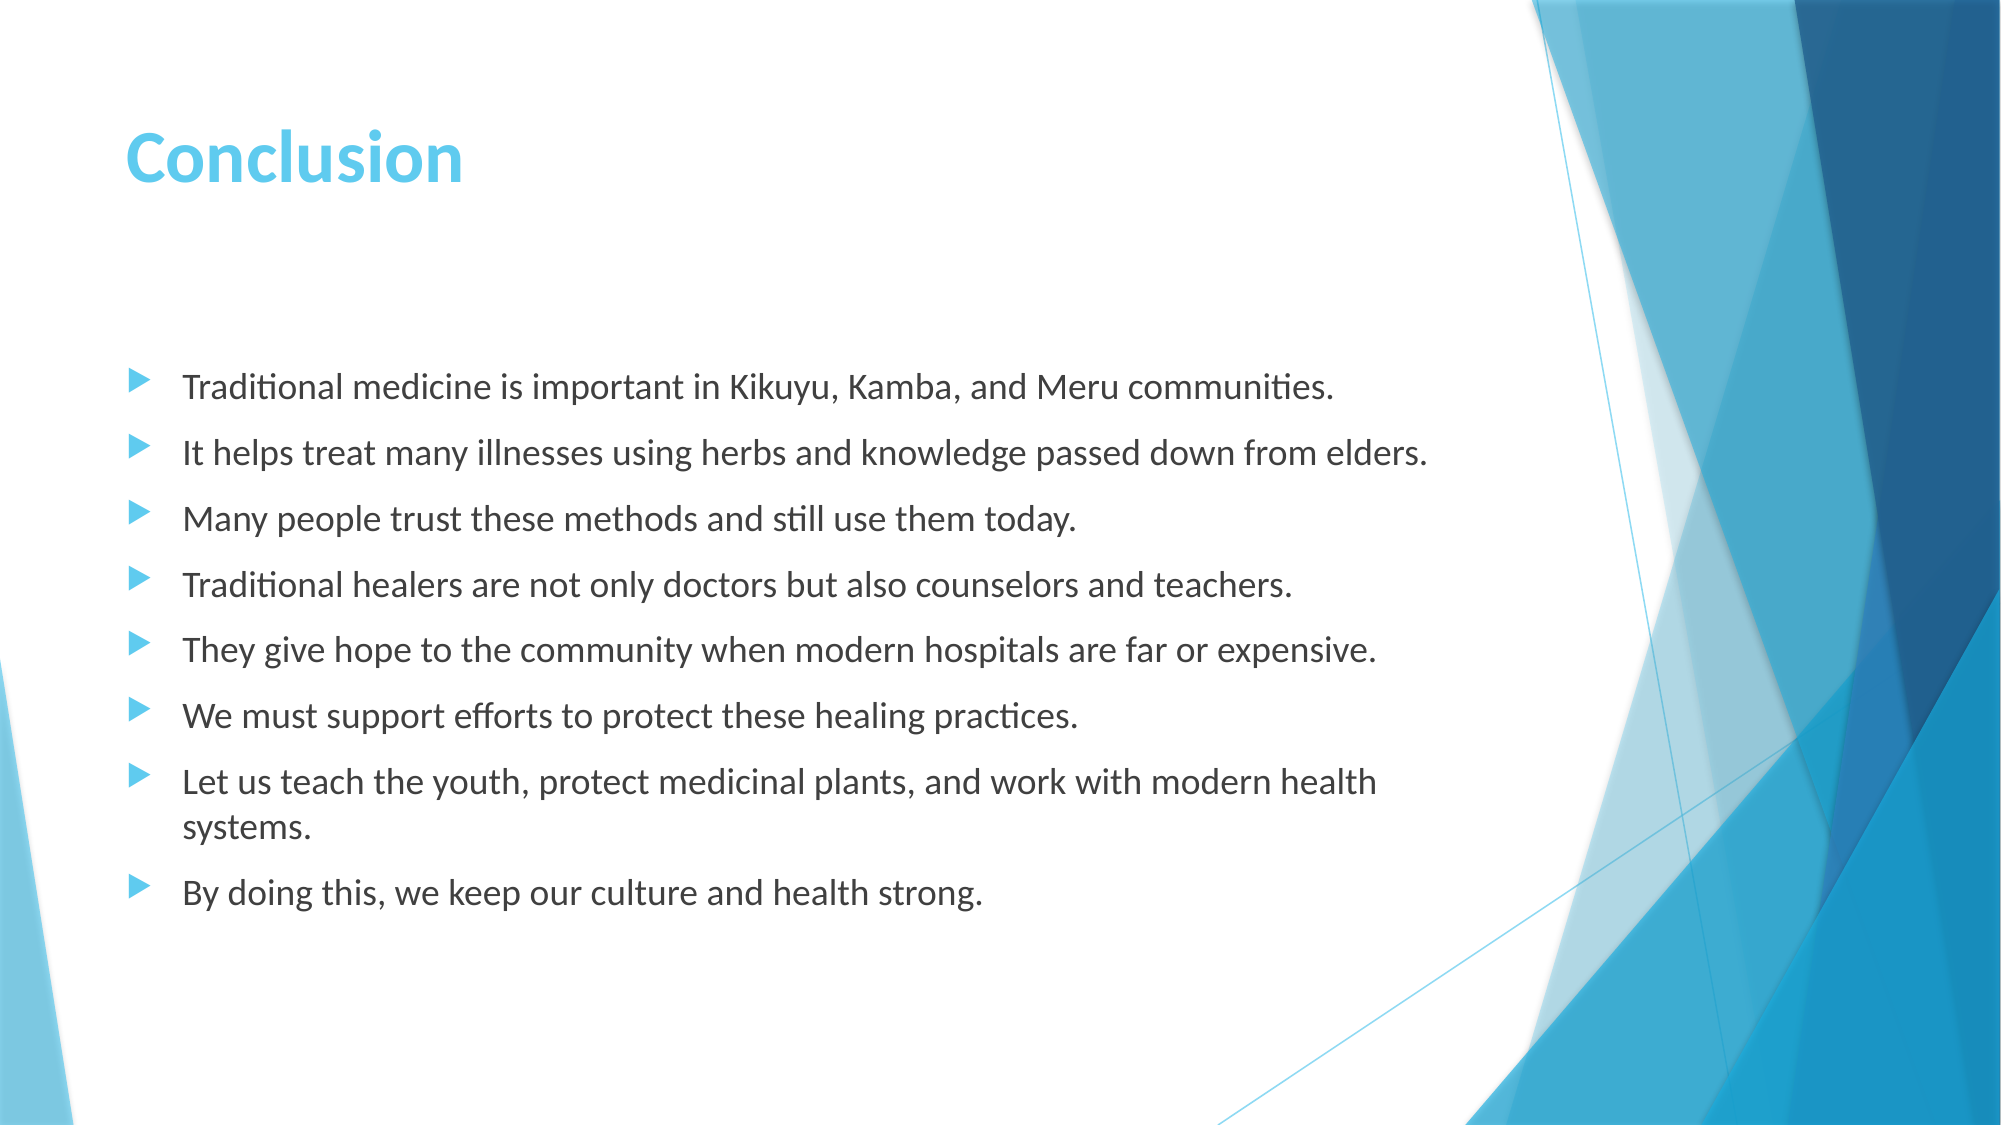

# Conclusion
Traditional medicine is important in Kikuyu, Kamba, and Meru communities.
It helps treat many illnesses using herbs and knowledge passed down from elders.
Many people trust these methods and still use them today.
Traditional healers are not only doctors but also counselors and teachers.
They give hope to the community when modern hospitals are far or expensive.
We must support efforts to protect these healing practices.
Let us teach the youth, protect medicinal plants, and work with modern health systems.
By doing this, we keep our culture and health strong.